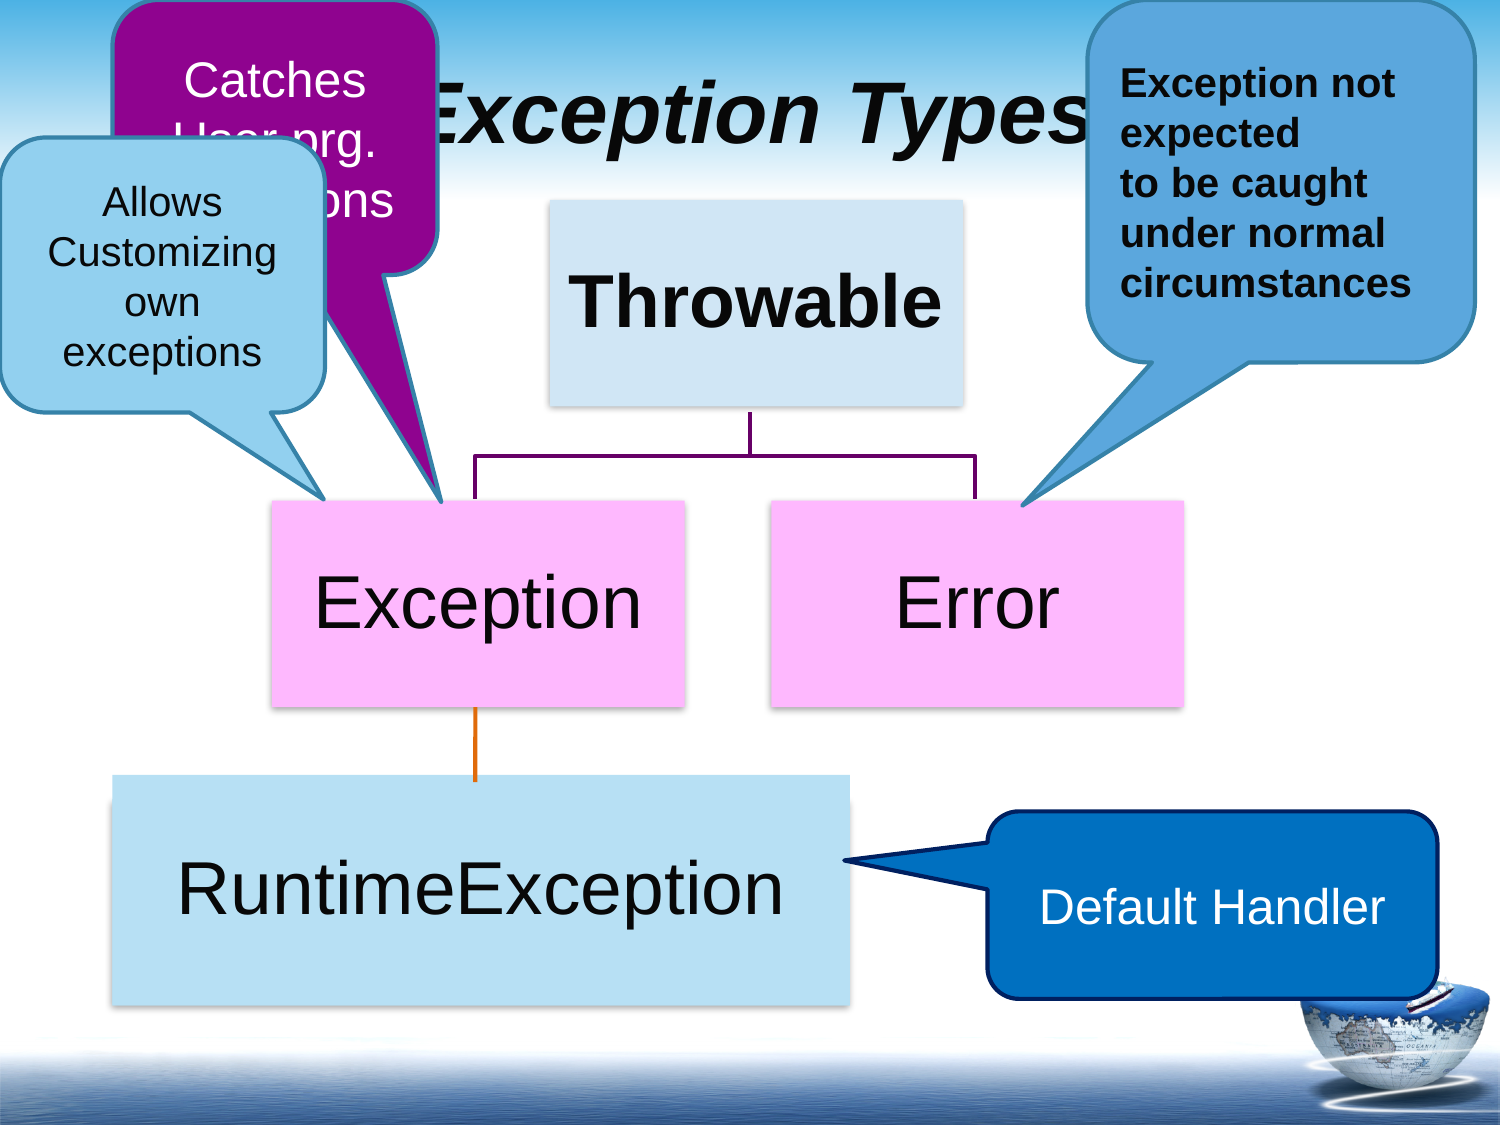

Catches User prg. exceptions
Exception not expected
to be caught under normal circumstances
# Exception Types
Allows Customizing own exceptions

Throwable

Exception

Error
RuntimeException

Default Handler